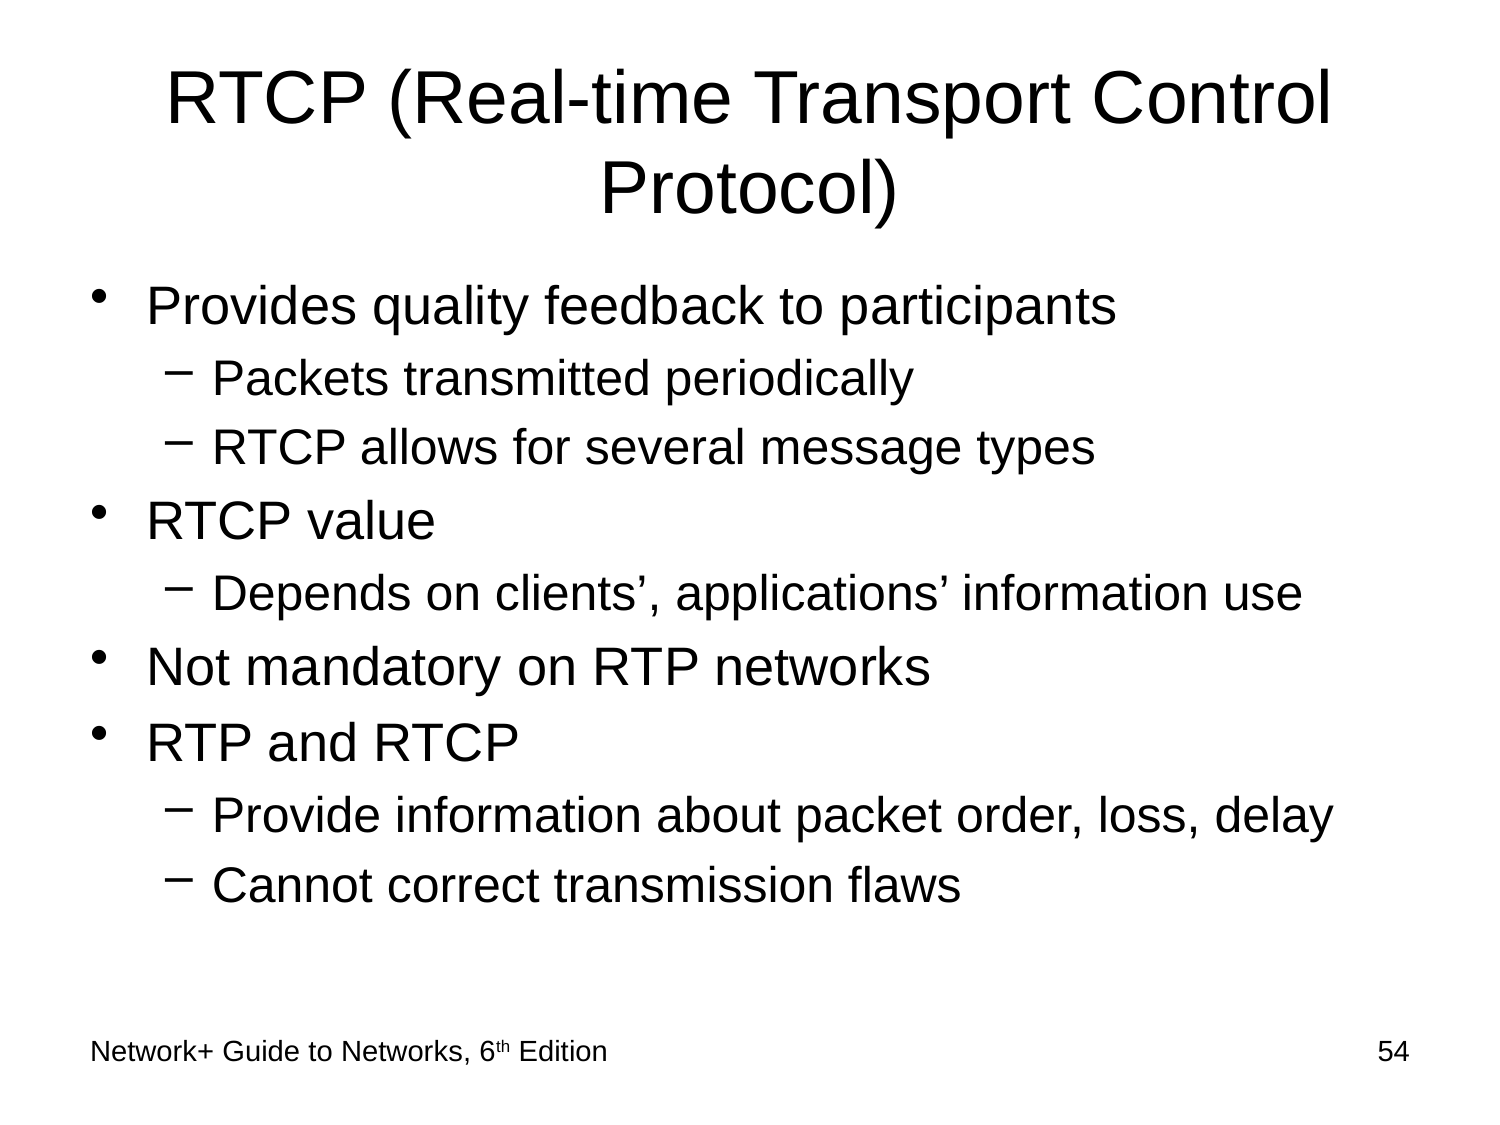

# RTCP (Real-time Transport Control Protocol)
Provides quality feedback to participants
Packets transmitted periodically
RTCP allows for several message types
RTCP value
Depends on clients’, applications’ information use
Not mandatory on RTP networks
RTP and RTCP
Provide information about packet order, loss, delay
Cannot correct transmission flaws
Network+ Guide to Networks, 6th Edition
54